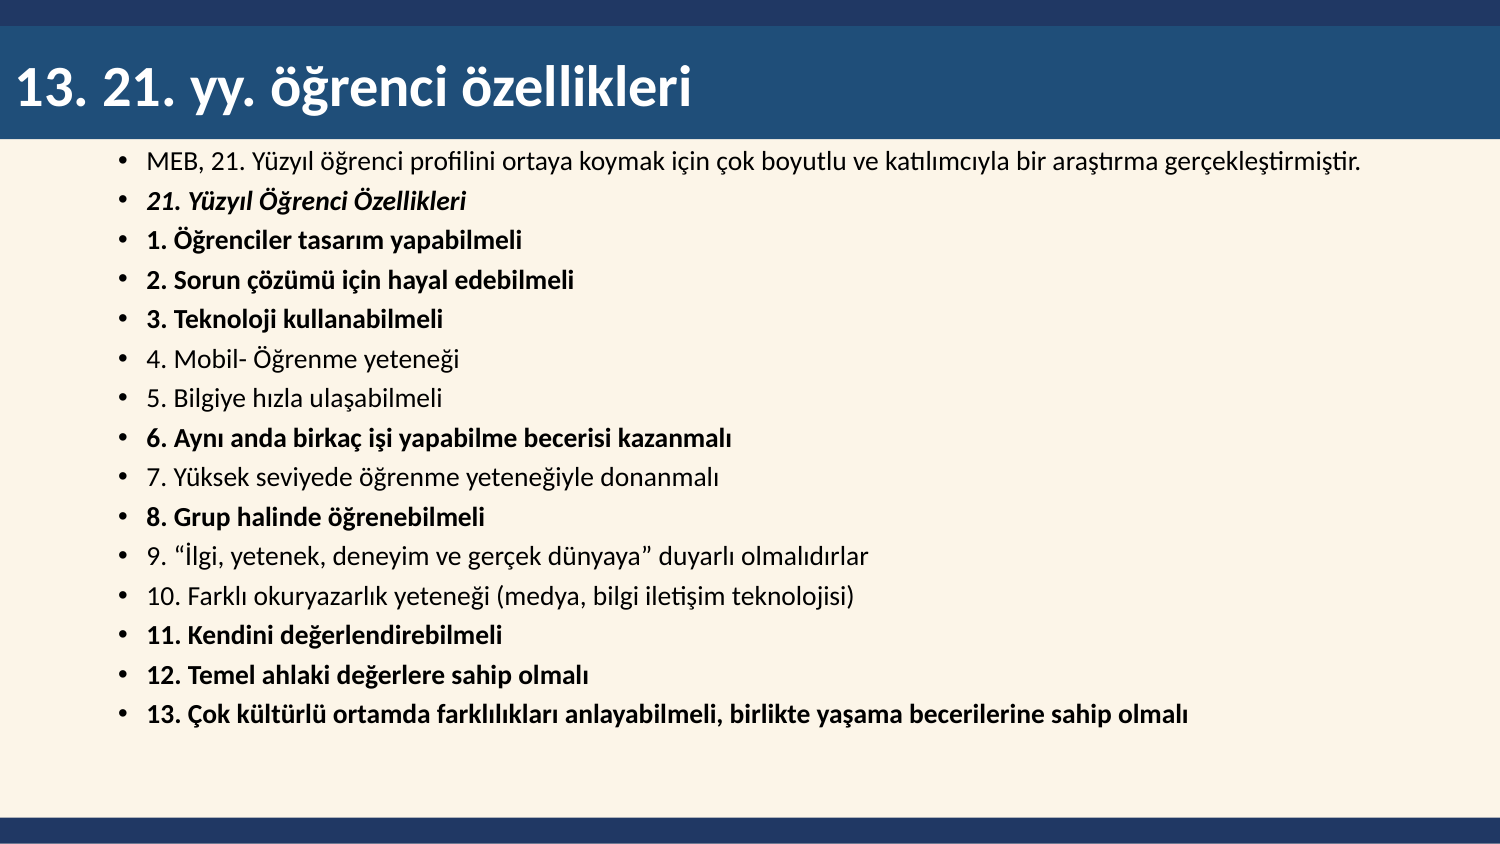

13. 21. yy. öğrenci özellikleri
MEB, 21. Yüzyıl öğrenci profilini ortaya koymak için çok boyutlu ve katılımcıyla bir araştırma gerçekleştirmiştir.
21. Yüzyıl Öğrenci Özellikleri
1. Öğrenciler tasarım yapabilmeli
2. Sorun çözümü için hayal edebilmeli
3. Teknoloji kullanabilmeli
4. Mobil- Öğrenme yeteneği
5. Bilgiye hızla ulaşabilmeli
6. Aynı anda birkaç işi yapabilme becerisi kazanmalı
7. Yüksek seviyede öğrenme yeteneğiyle donanmalı
8. Grup halinde öğrenebilmeli
9. “İlgi, yetenek, deneyim ve gerçek dünyaya” duyarlı olmalıdırlar
10. Farklı okuryazarlık yeteneği (medya, bilgi iletişim teknolojisi)
11. Kendini değerlendirebilmeli
12. Temel ahlaki değerlere sahip olmalı
13. Çok kültürlü ortamda farklılıkları anlayabilmeli, birlikte yaşama becerilerine sahip olmalı